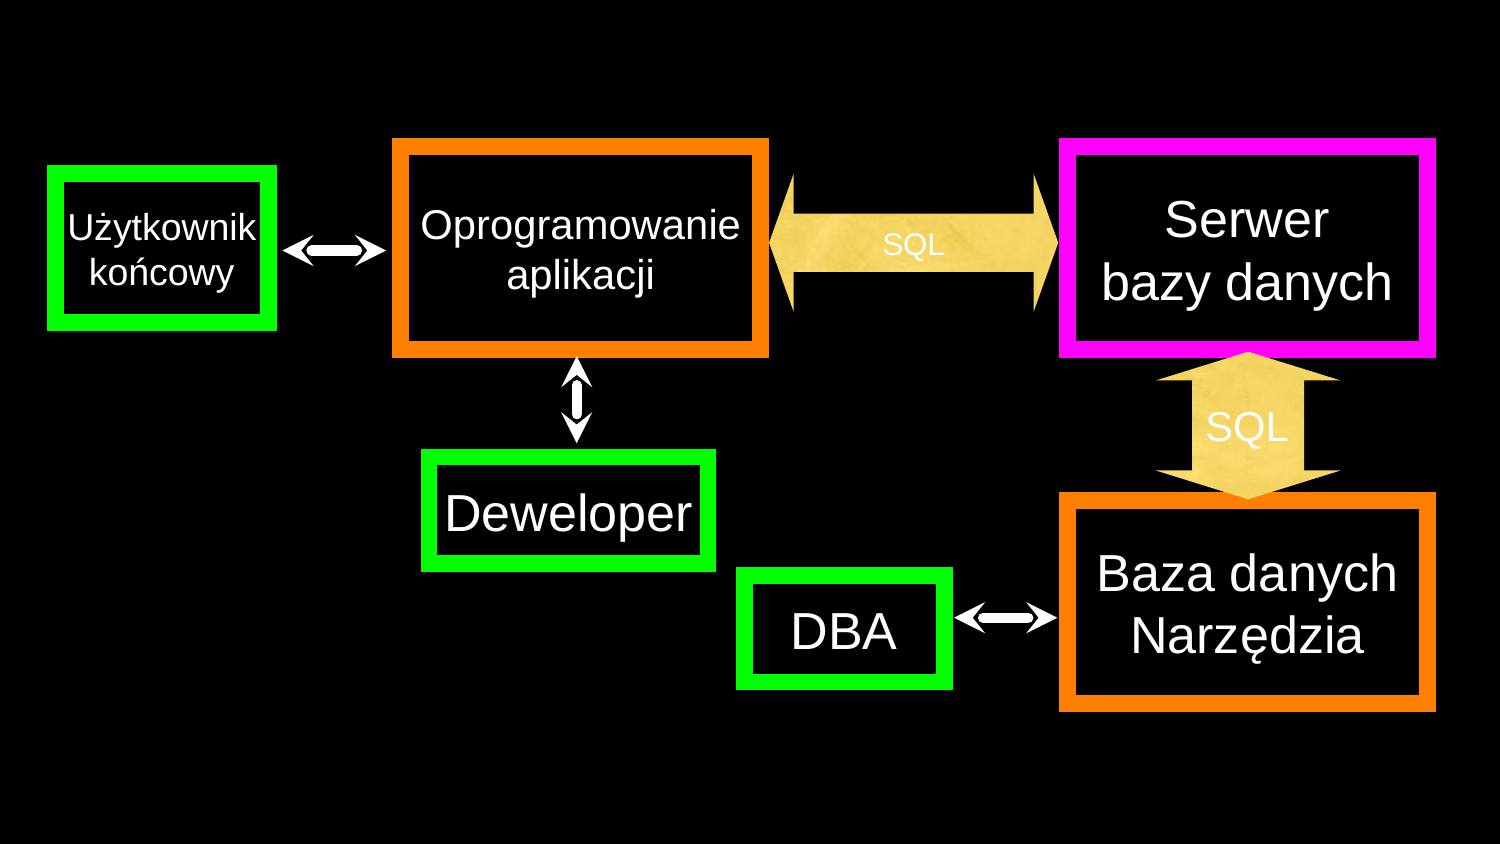

Oprogramowanie
aplikacji
Serwer
bazy danych
Użytkownik
końcowy
SQL

SQL
Deweloper
Baza danych
Narzędzia
DBA